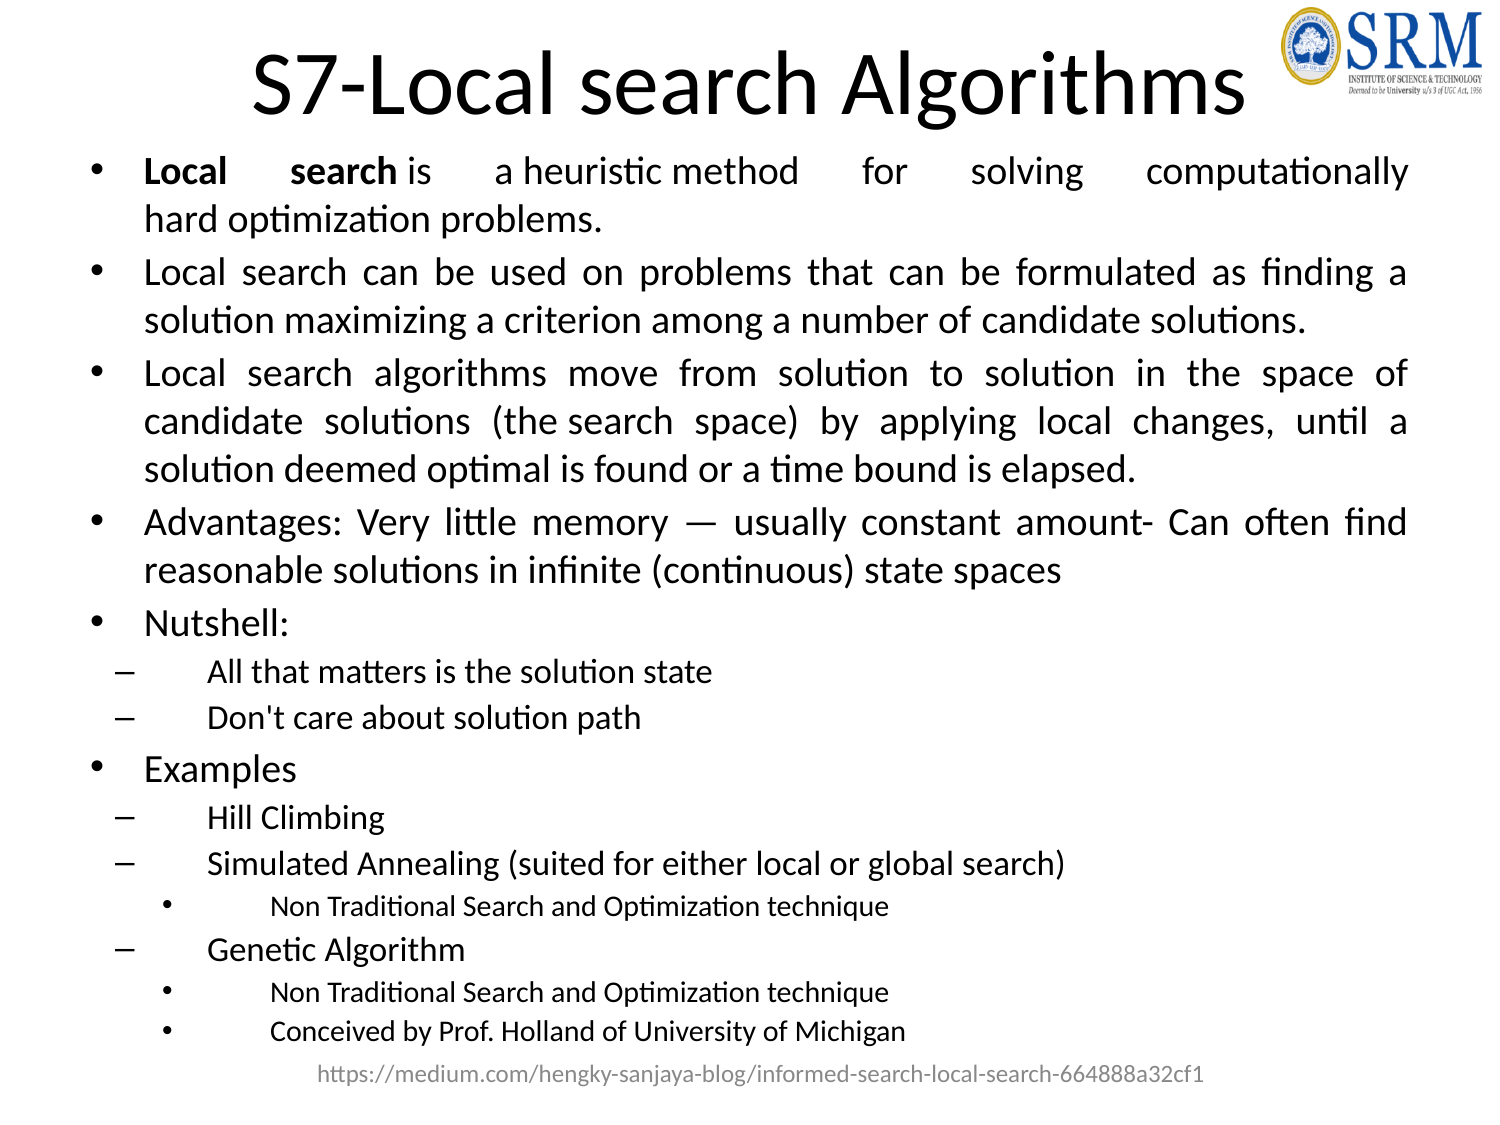

# S7-Local search Algorithms
Local search is a heuristic method for solving computationally hard optimization problems.
Local search can be used on problems that can be formulated as finding a solution maximizing a criterion among a number of candidate solutions.
Local search algorithms move from solution to solution in the space of candidate solutions (the search space) by applying local changes, until a solution deemed optimal is found or a time bound is elapsed.
Advantages: Very little memory — usually constant amount- Can often find reasonable solutions in infinite (continuous) state spaces
Nutshell:
All that matters is the solution state
Don't care about solution path
Examples
Hill Climbing
Simulated Annealing (suited for either local or global search)
Non Traditional Search and Optimization technique
Genetic Algorithm
Non Traditional Search and Optimization technique
Conceived by Prof. Holland of University of Michigan

https://medium.com/hengky-sanjaya-blog/informed-search-local-search-664888a32cf1